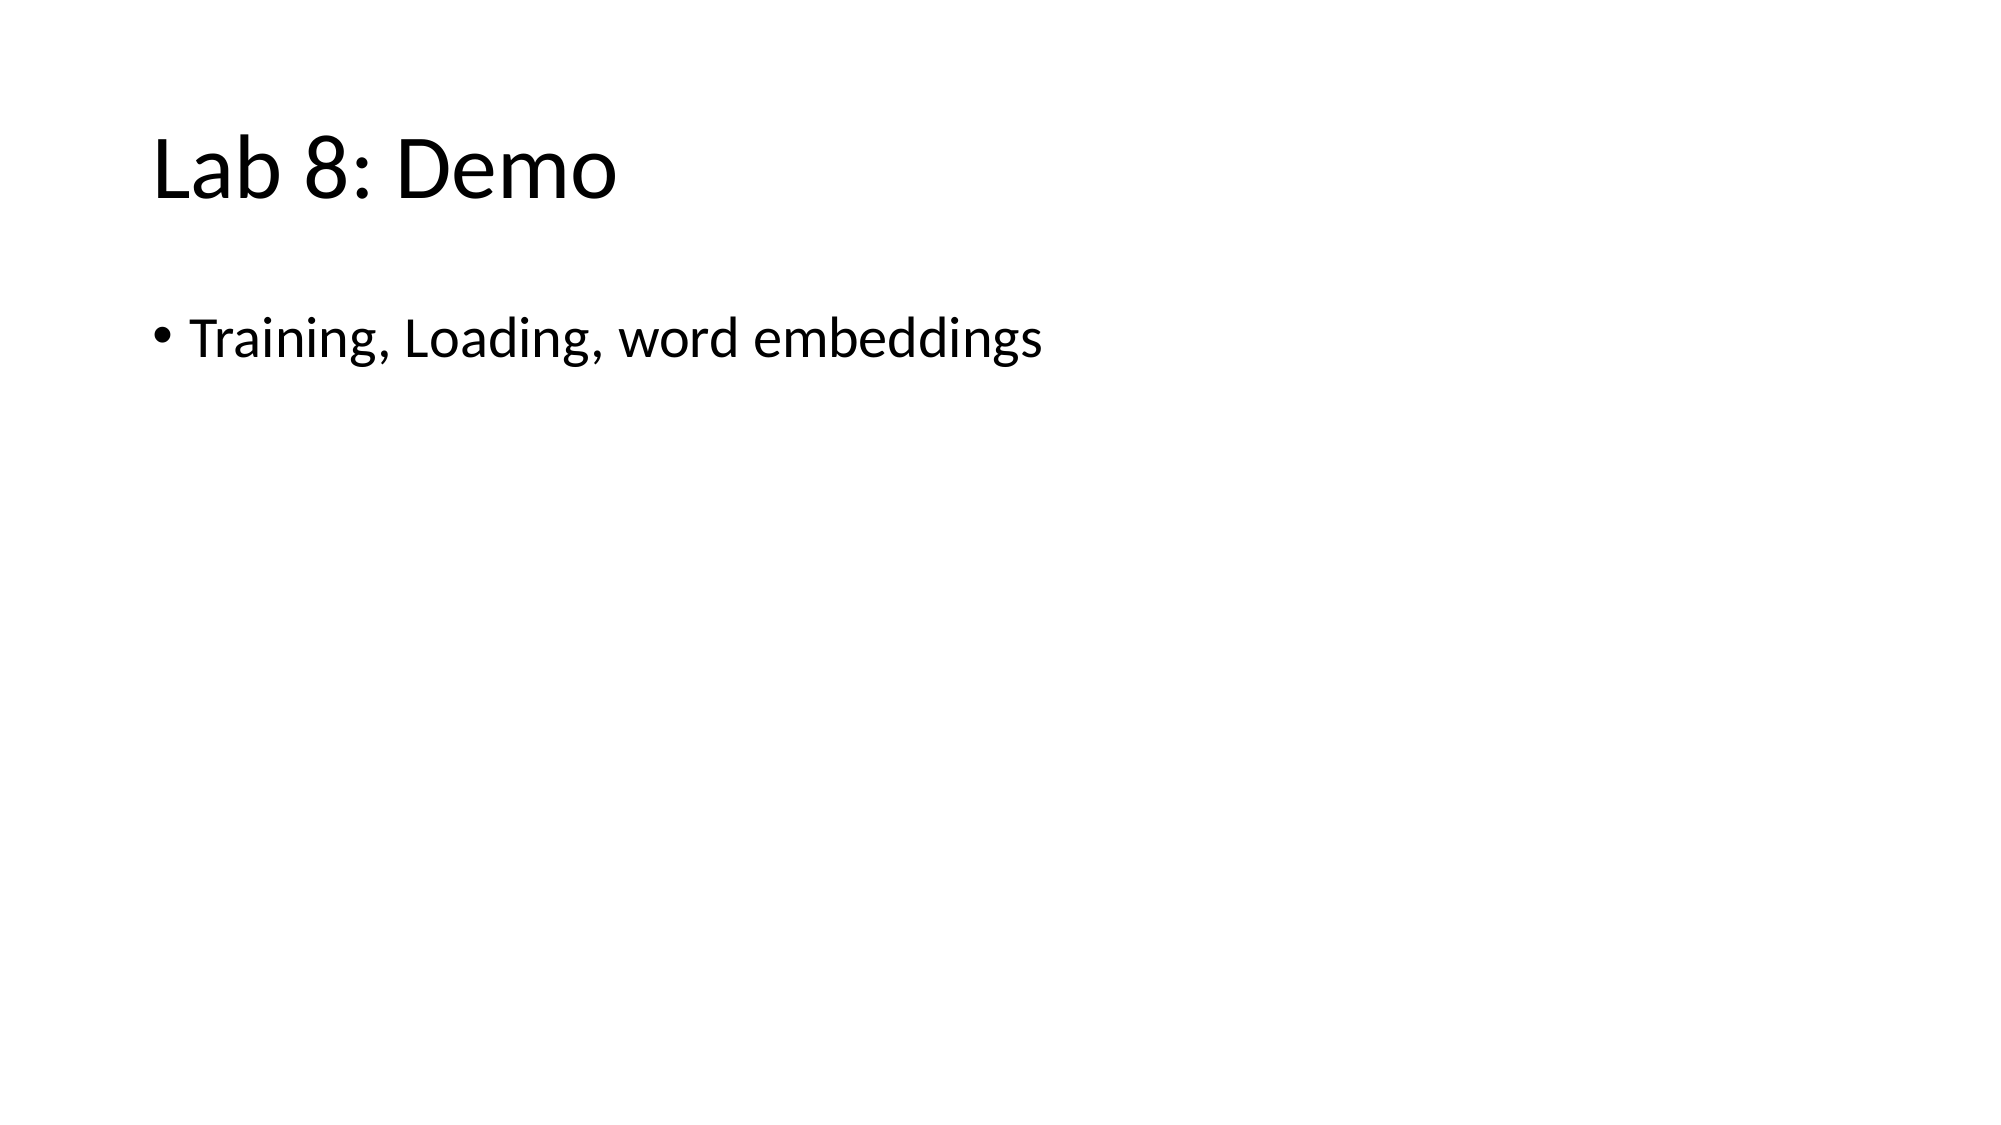

# Lab 8: Demo
Training, Loading, word embeddings